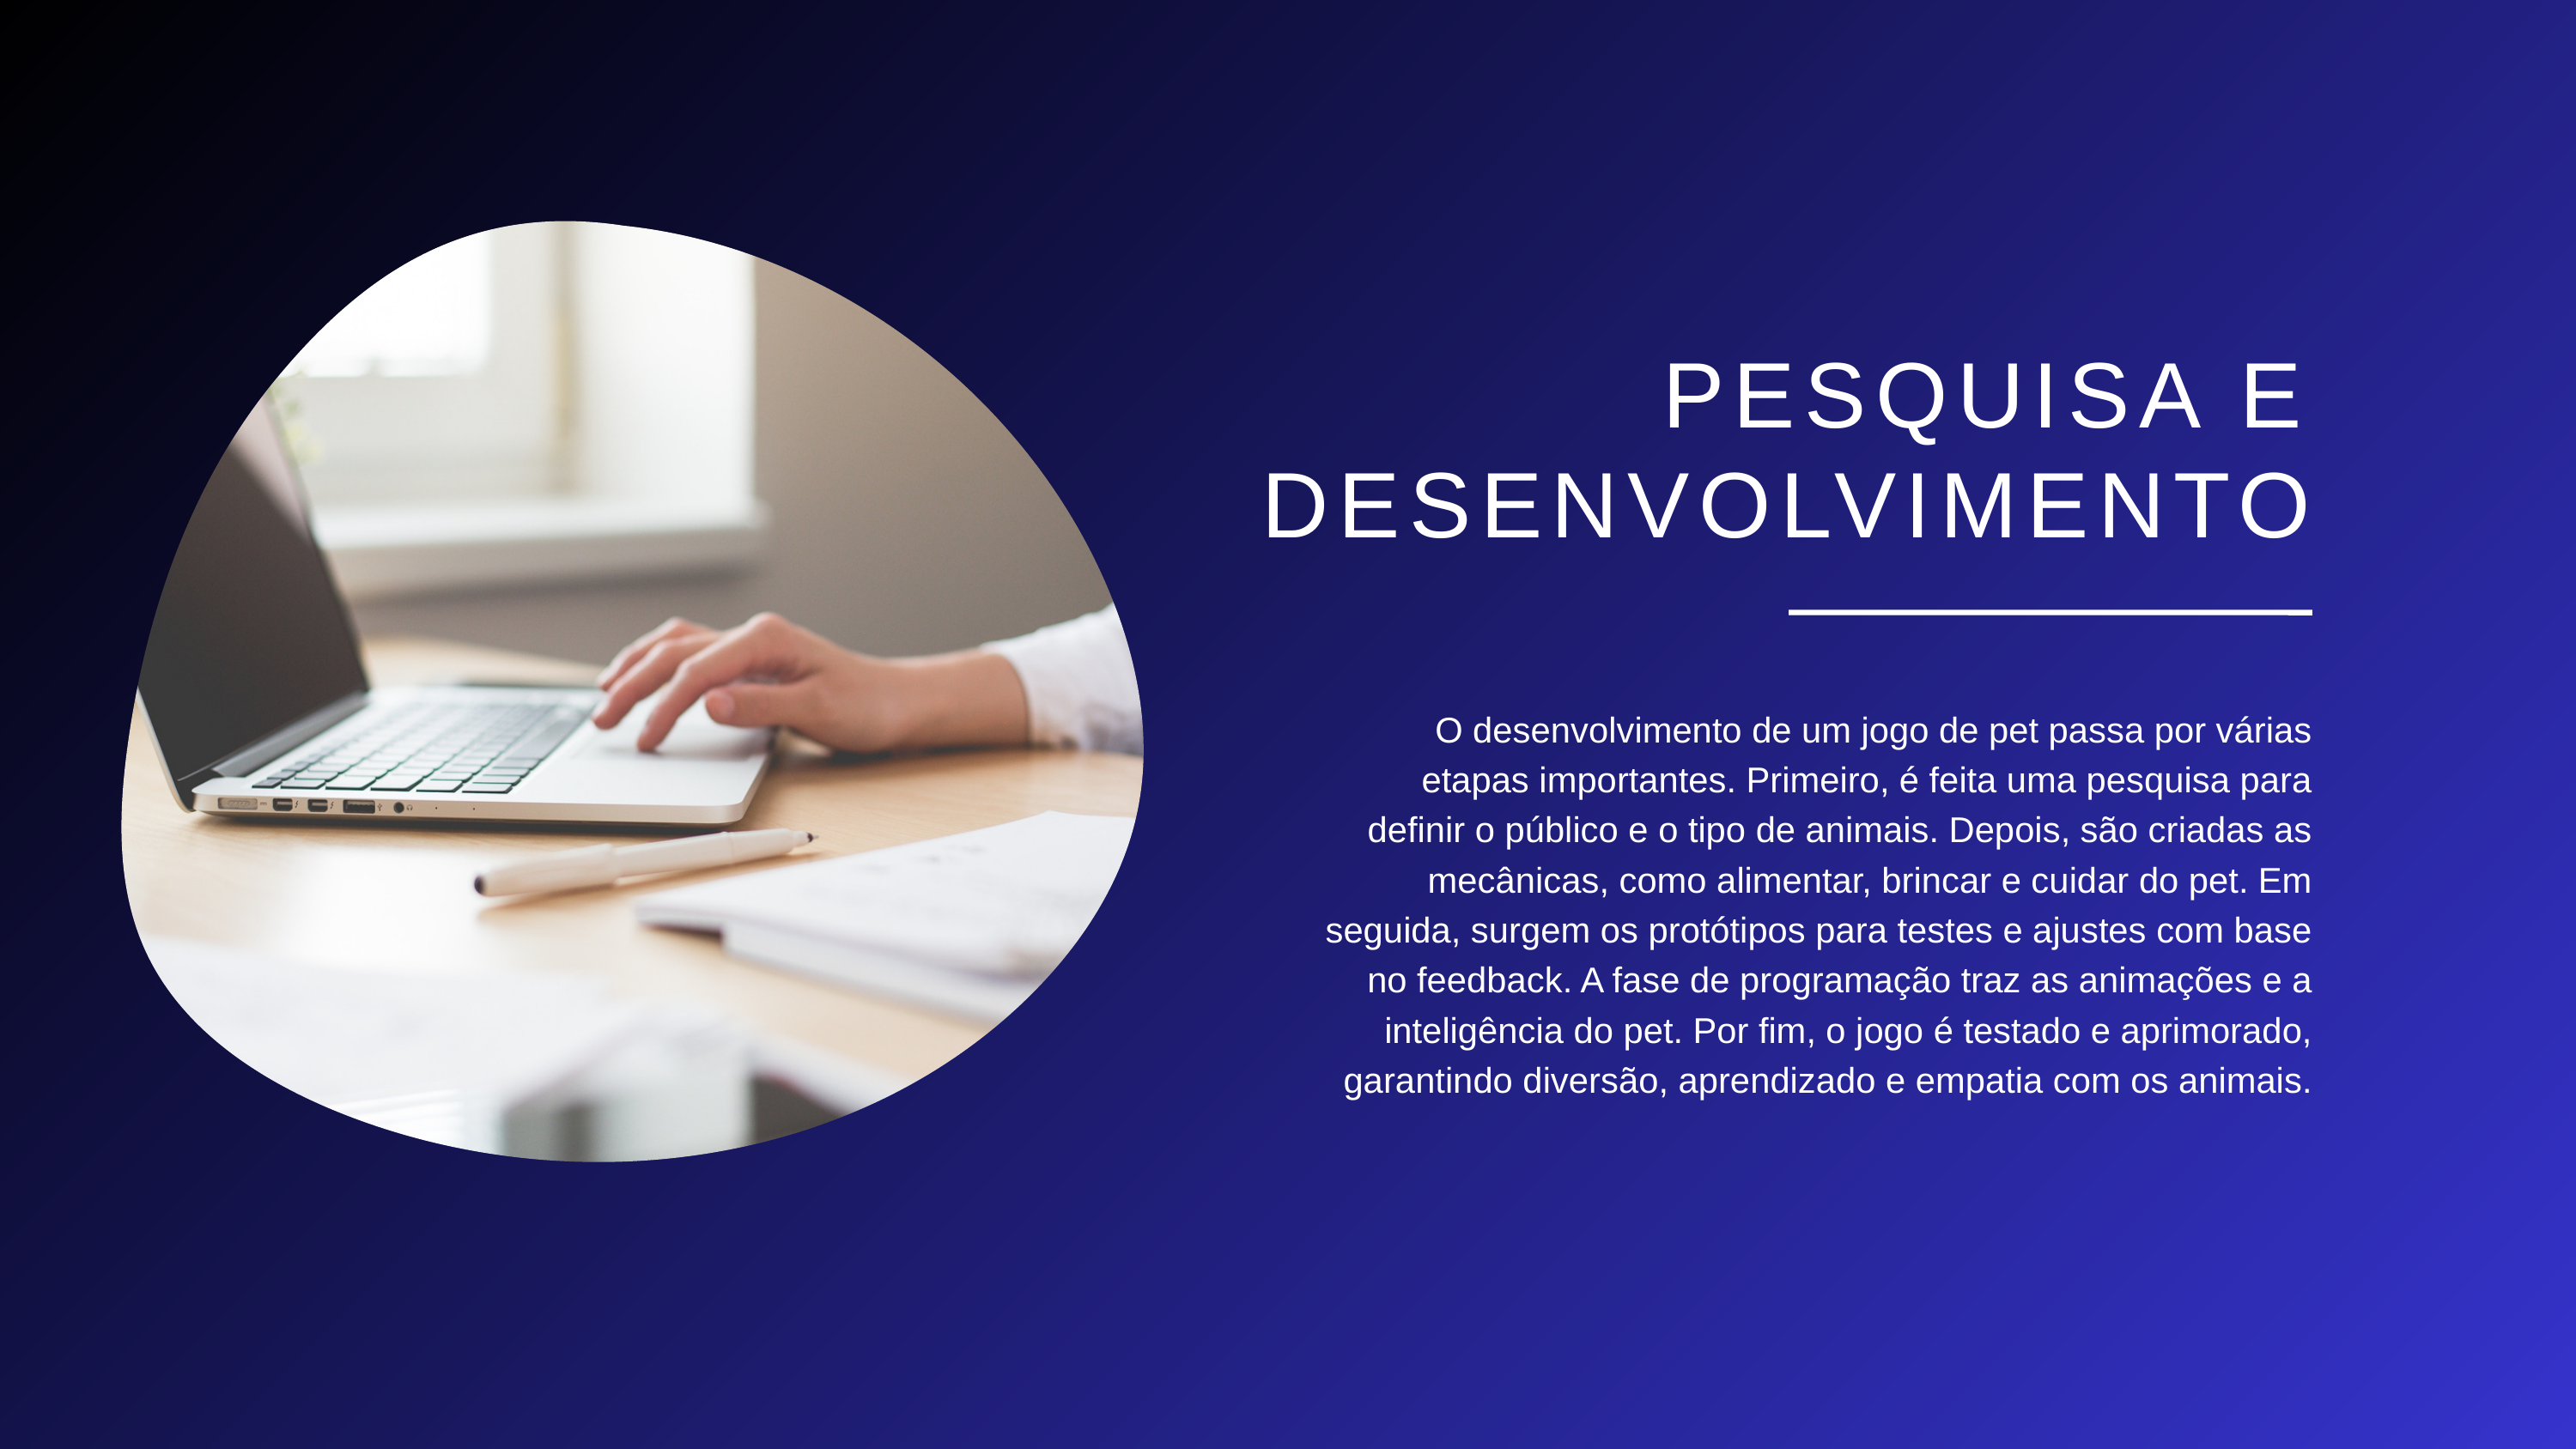

PESQUISA E DESENVOLVIMENTO

O desenvolvimento de um jogo de pet passa por várias etapas importantes. Primeiro, é feita uma pesquisa para definir o público e o tipo de animais. Depois, são criadas as mecânicas, como alimentar, brincar e cuidar do pet. Em seguida, surgem os protótipos para testes e ajustes com base no feedback. A fase de programação traz as animações e a inteligência do pet. Por fim, o jogo é testado e aprimorado, garantindo diversão, aprendizado e empatia com os animais.